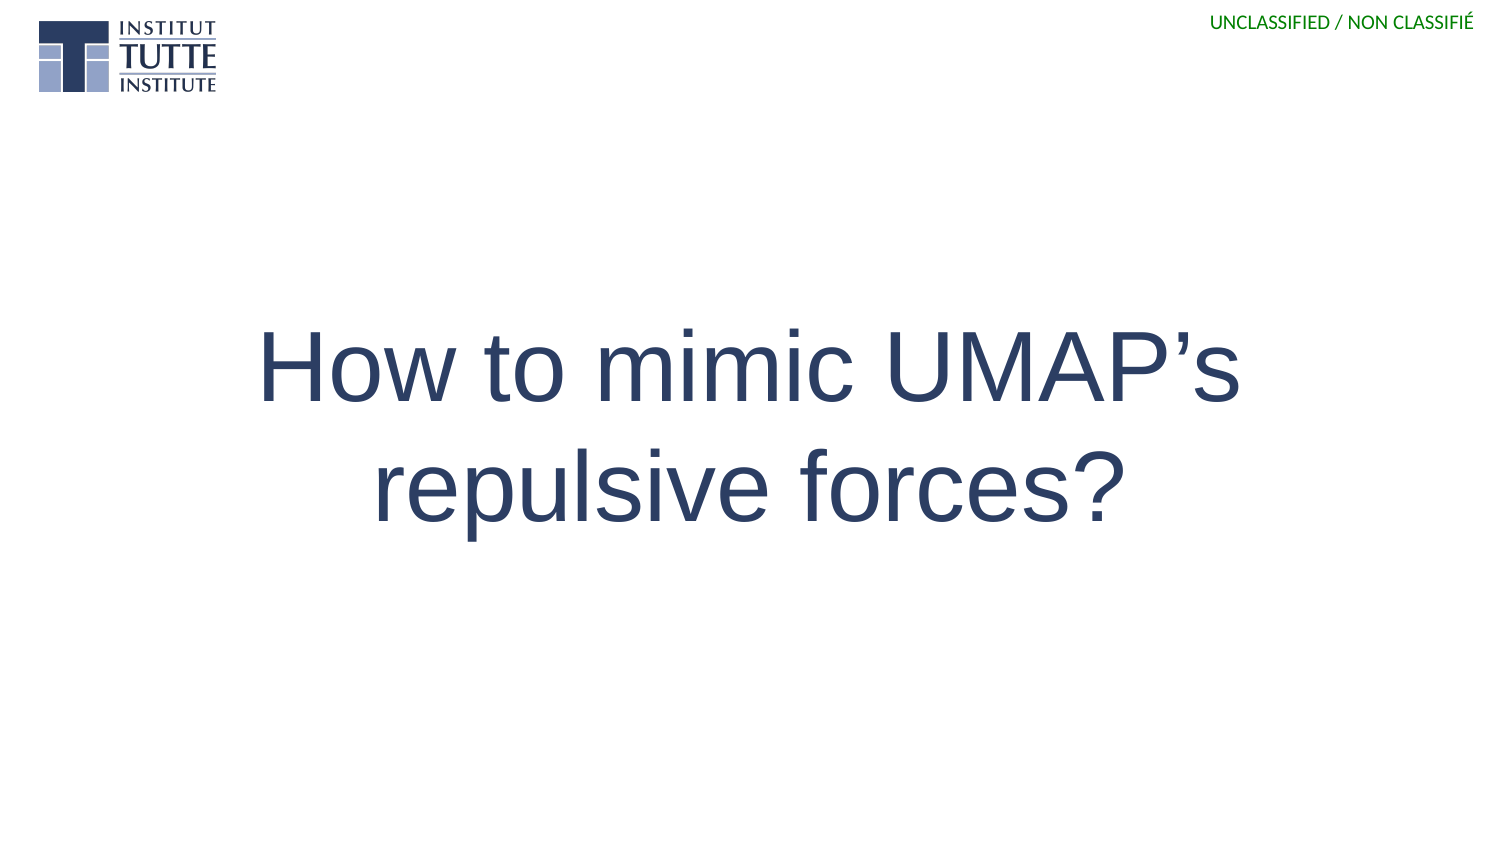

# How to mimic UMAP’s repulsive forces?